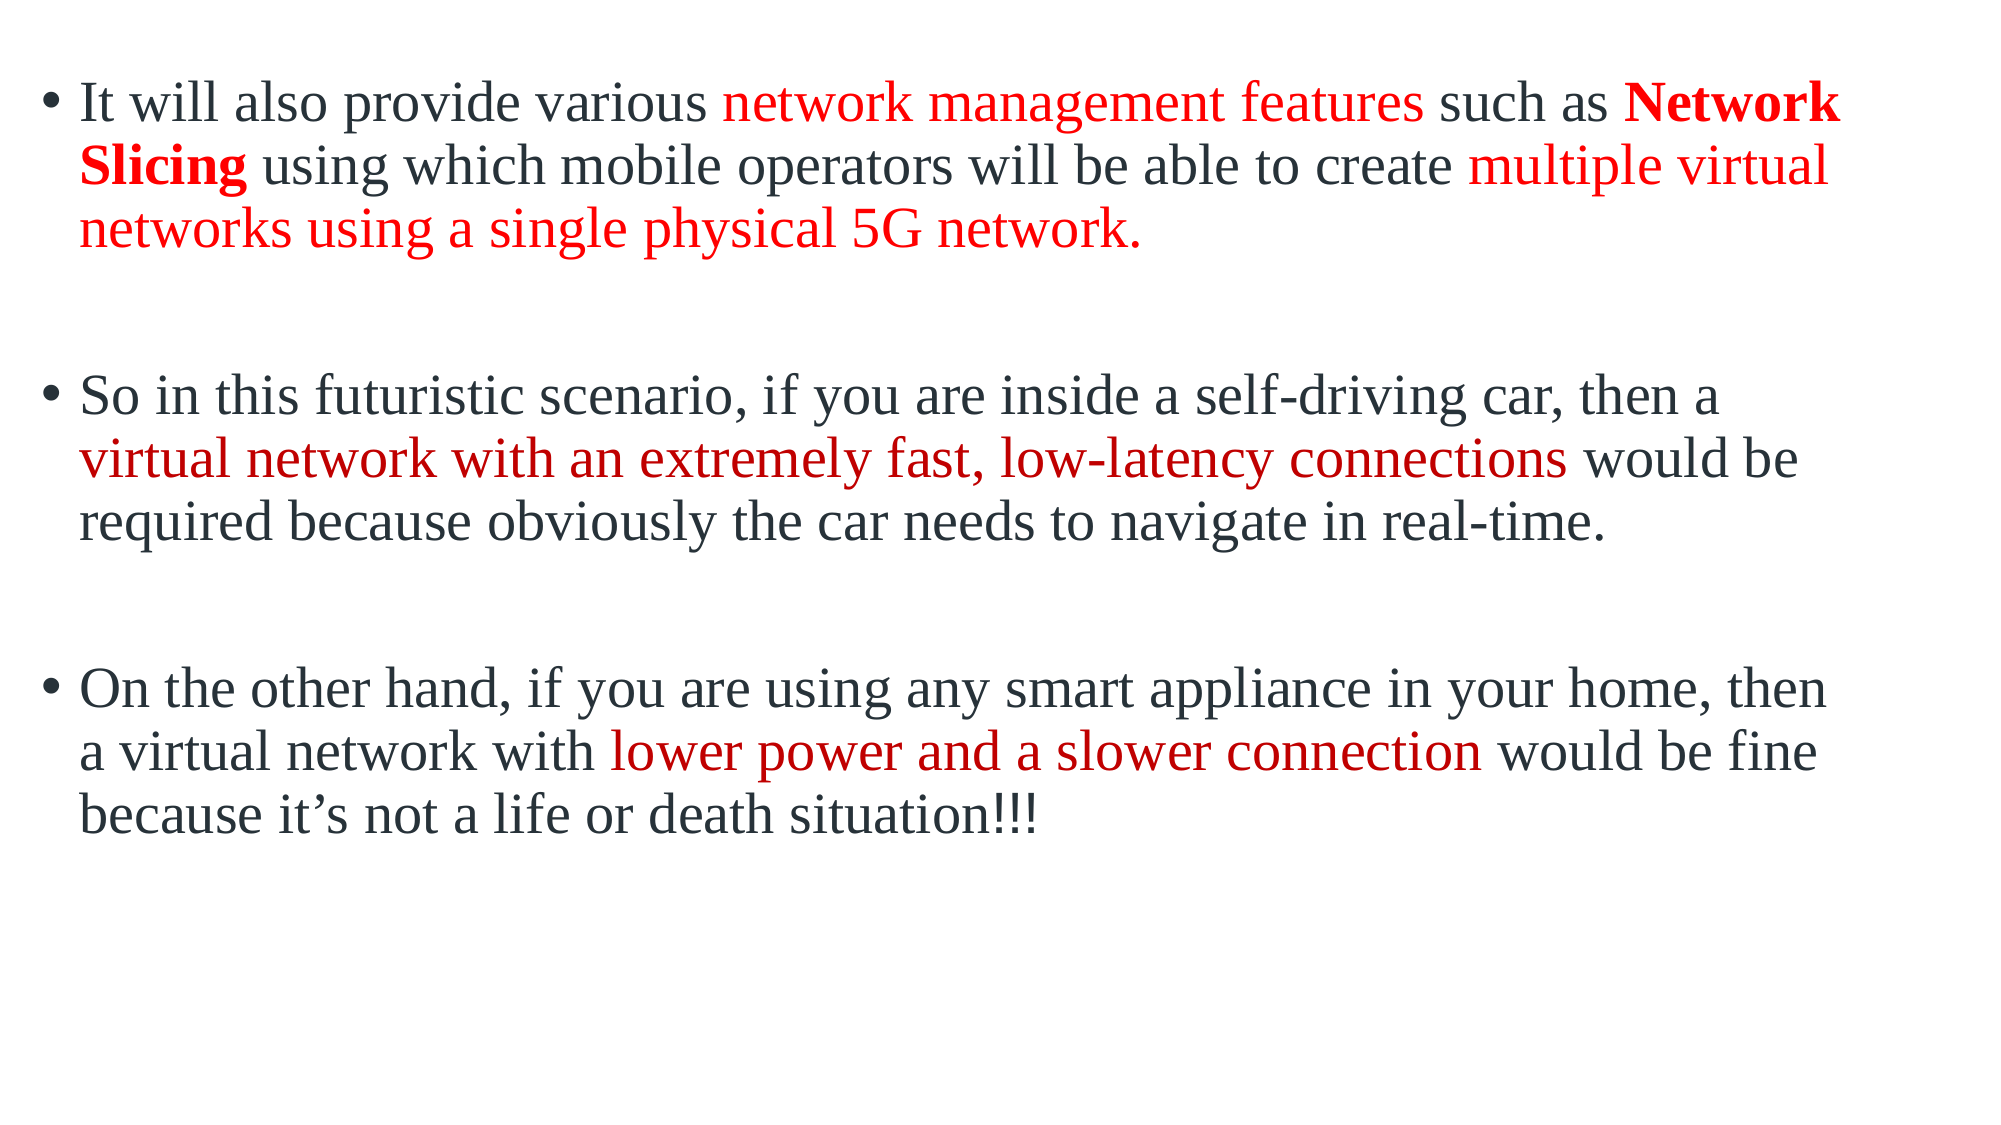

It will also provide various network management features such as Network Slicing using which mobile operators will be able to create multiple virtual networks using a single physical 5G network.

So in this futuristic scenario, if you are inside a self-driving car, then a virtual network with an extremely fast, low-latency connections would be required because obviously the car needs to navigate in real-time.

On the other hand, if you are using any smart appliance in your home, then a virtual network with lower power and a slower connection would be fine because it’s not a life or death situation!!!